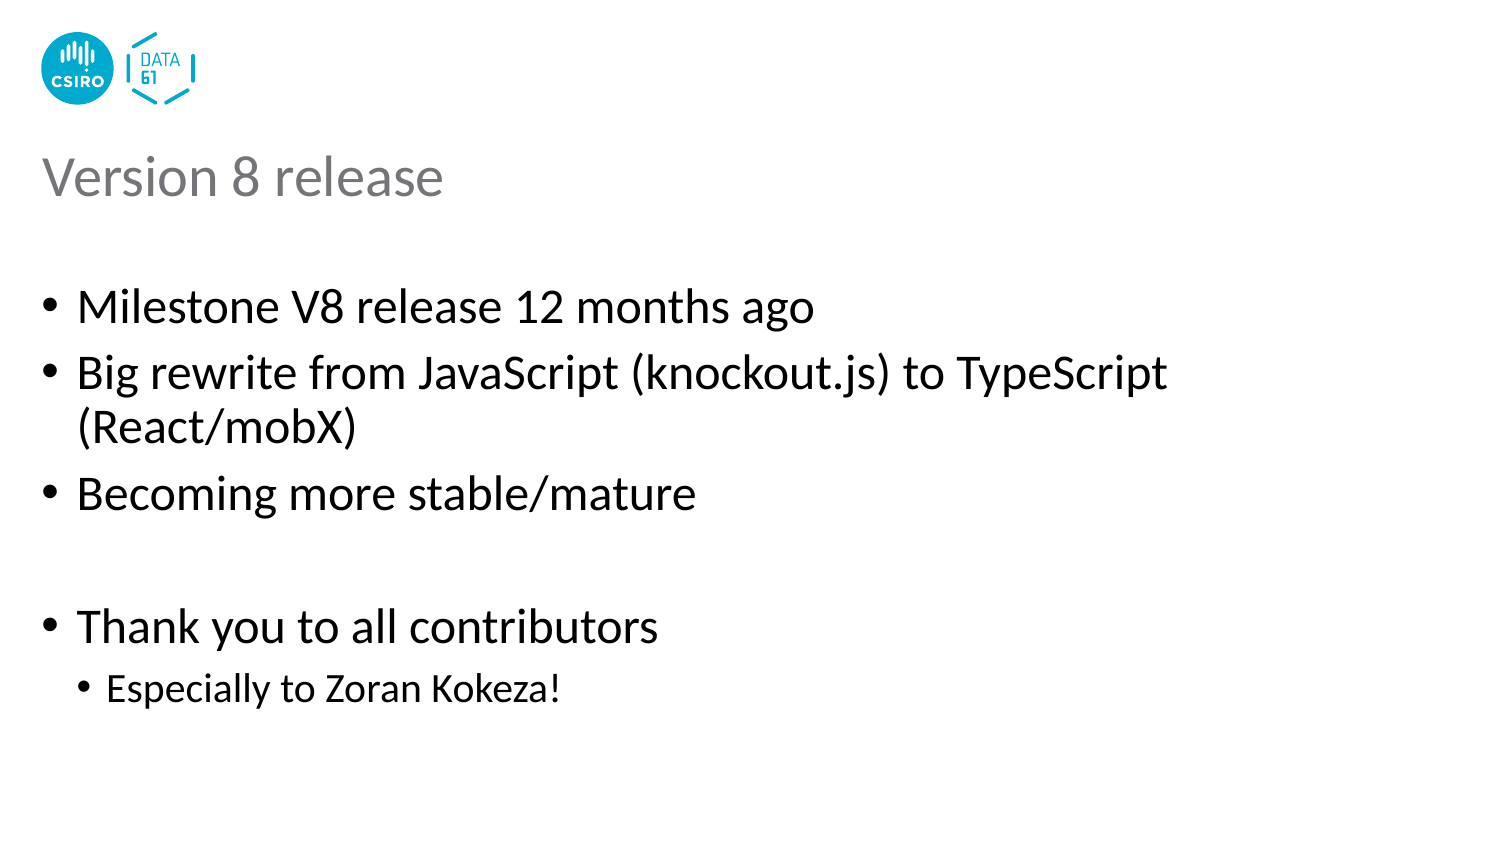

Version 8 release
Milestone V8 release 12 months ago
Big rewrite from JavaScript (knockout.js) to TypeScript (React/mobX)
Becoming more stable/mature

Thank you to all contributors
Especially to Zoran Kokeza!